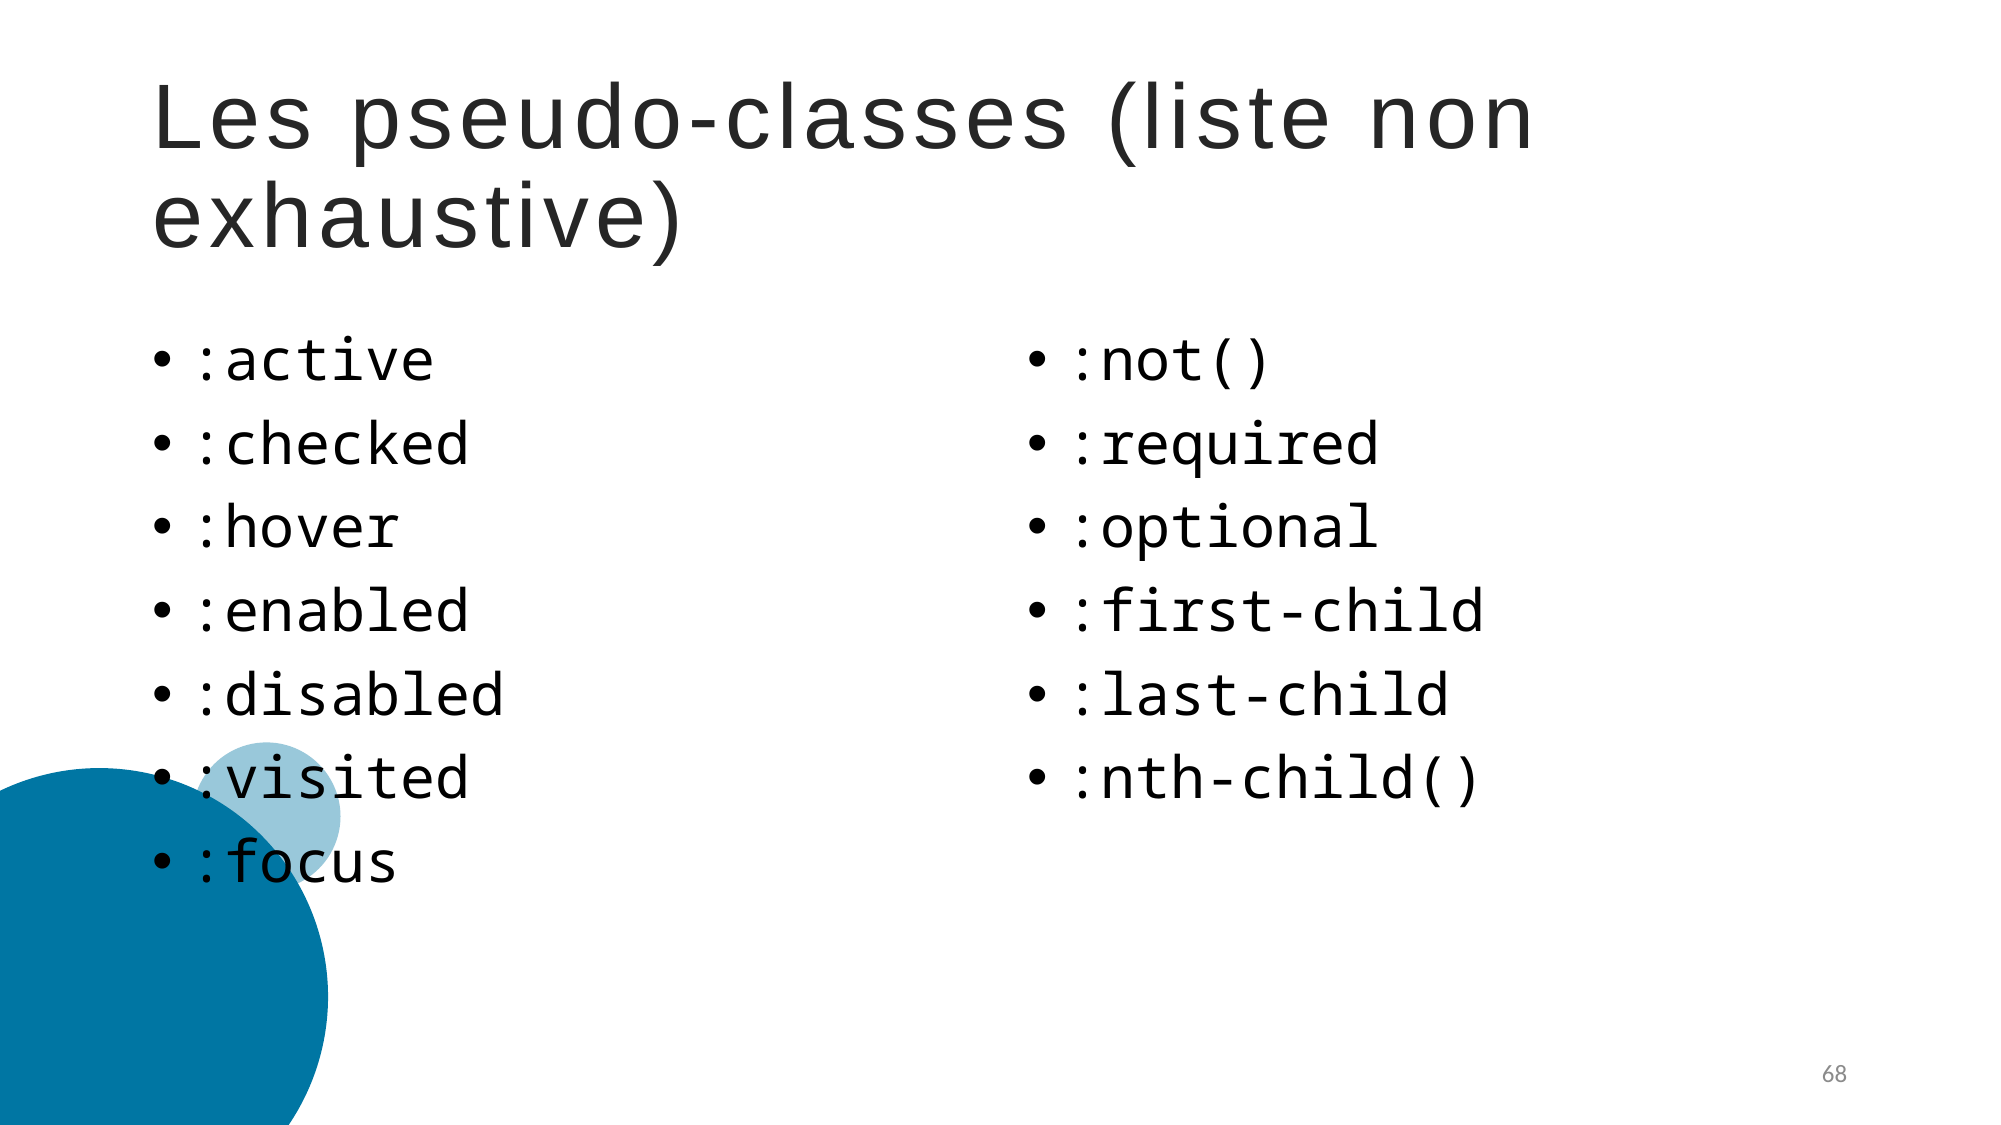

# Les pseudo-classes (liste non exhaustive)
:active
:checked
:hover
:enabled
:disabled
:visited
:focus

:not()
:required
:optional
:first-child
:last-child
:nth-child()

68